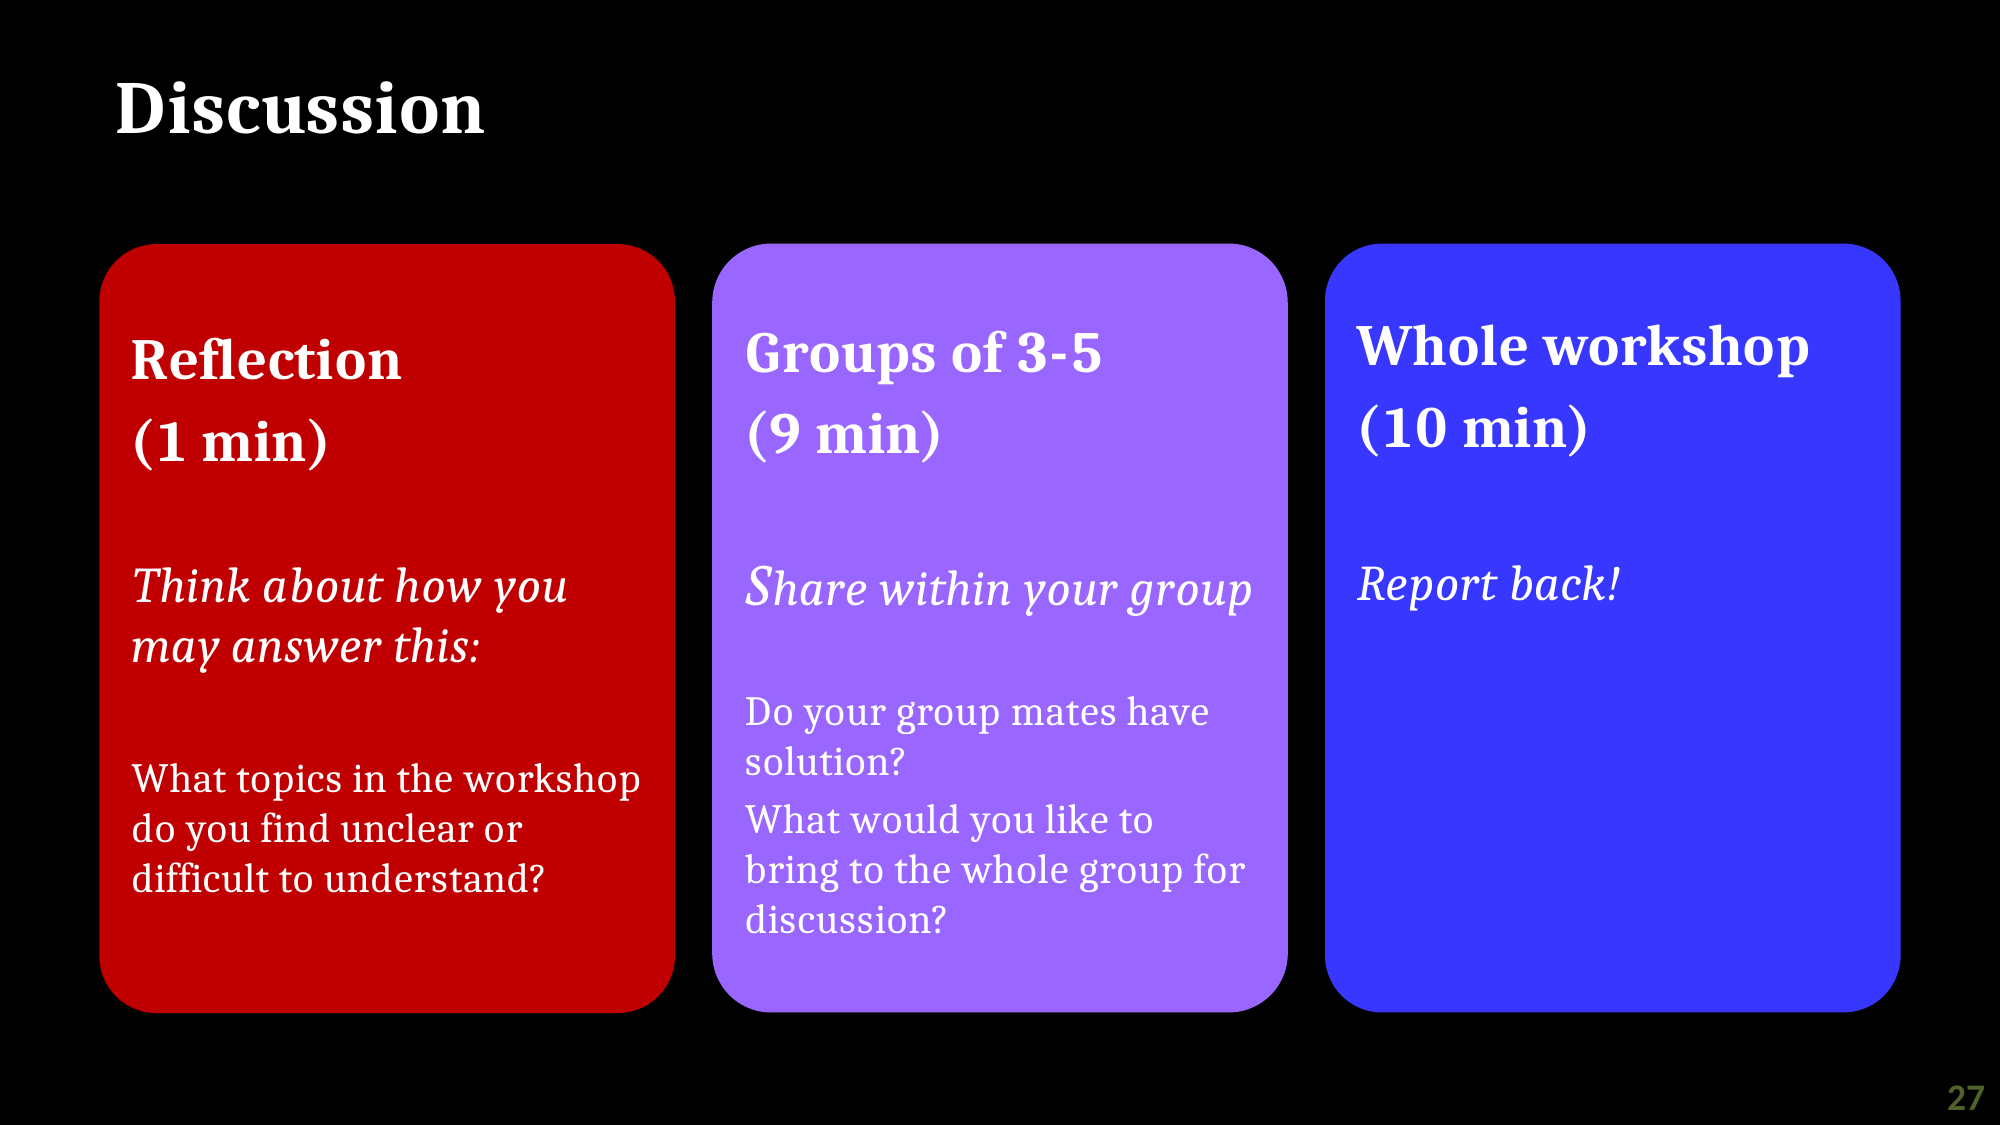

# Discussion
Groups of 3-5
(9 min)

Share within your group

Do your group mates have solution?
What would you like to bring to the whole group for discussion?

Whole workshop
(10 min)

Report back!

Reflection
(1 min)

Think about how you may answer this:

What topics in the workshop do you find unclear or difficult to understand?

27